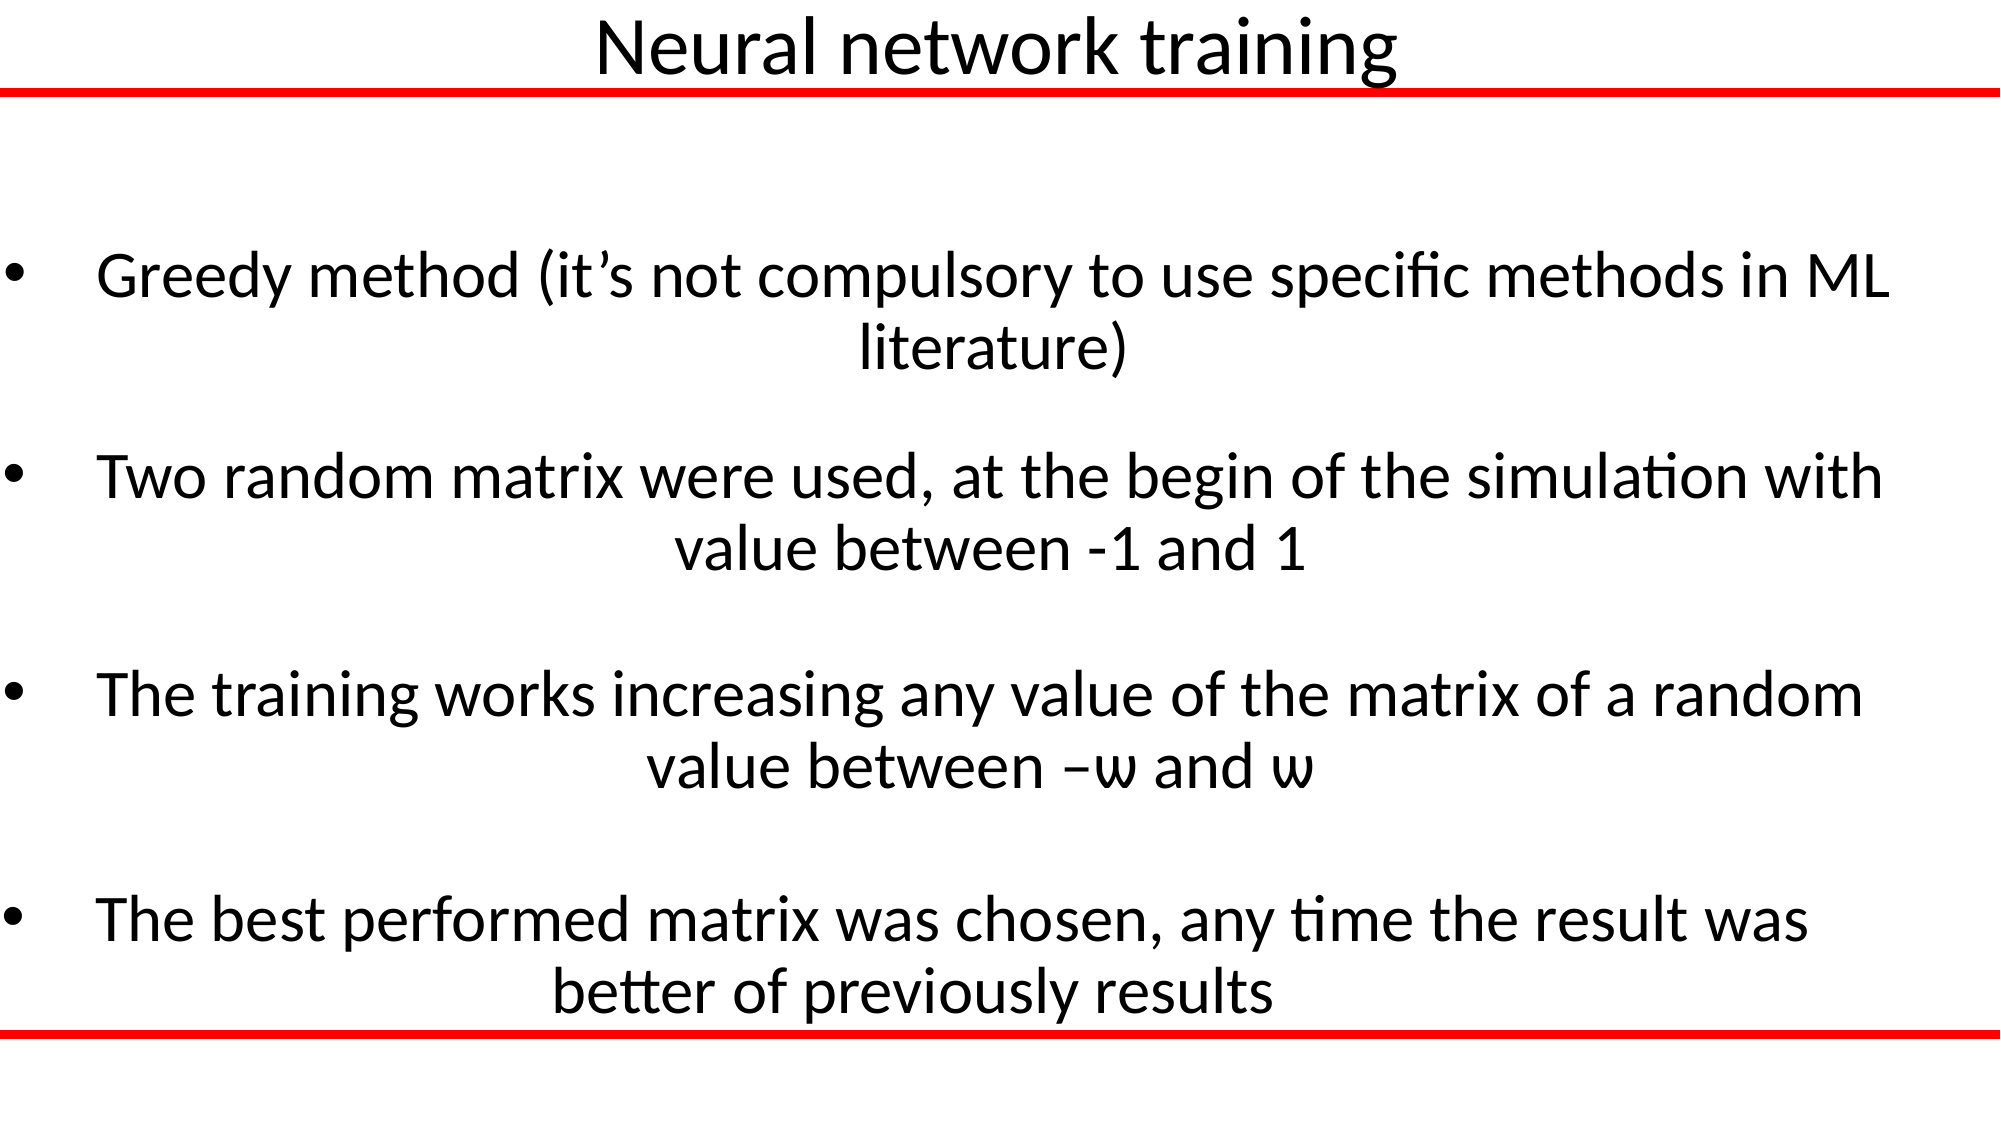

Neural network training
Greedy method (it’s not compulsory to use specific methods in ML literature)

Two random matrix were used, at the begin of the simulation with value between -1 and 1

The training works increasing any value of the matrix of a random value between –ѡ and ѡ

The best performed matrix was chosen, any time the result was
better of previously results